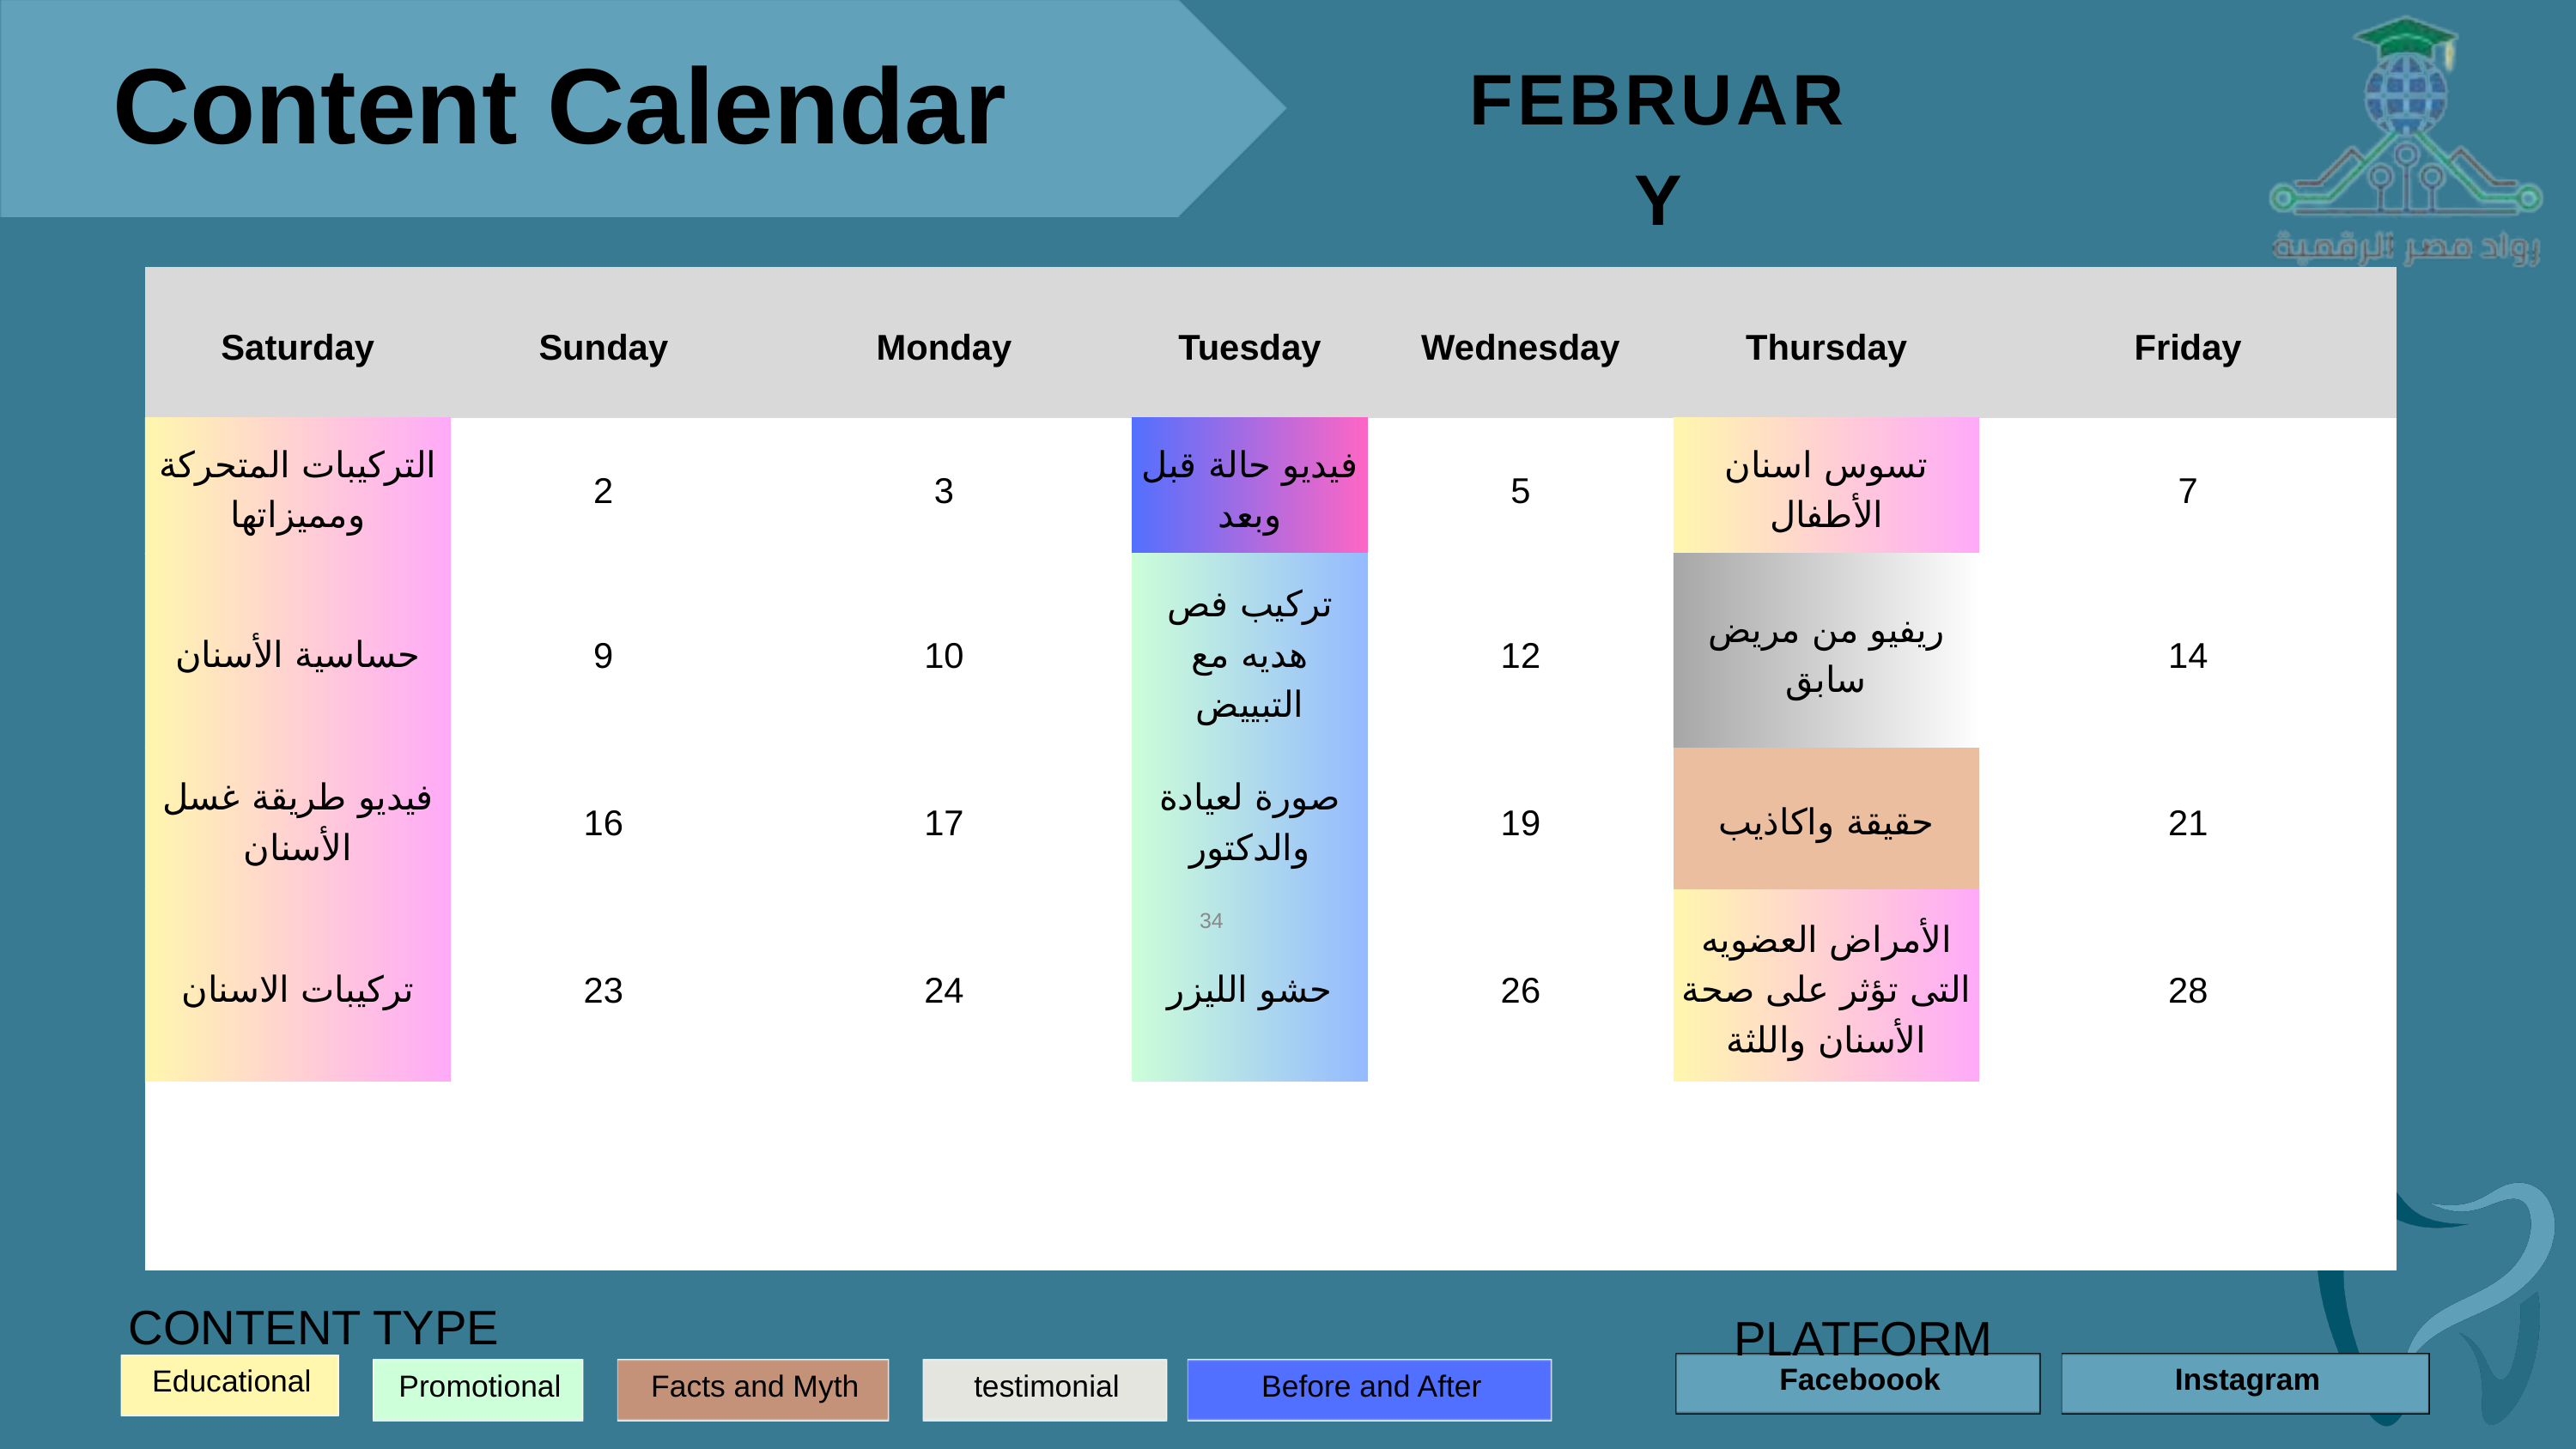

Content Calendar

FEBRUARY
| Saturday | Sunday | Monday | Tuesday | Wednesday | Thursday | Friday |
| --- | --- | --- | --- | --- | --- | --- |
| التركيبات المتحركة ومميزاتها | 2 | 3 | فيديو حالة قبل وبعد | 5 | تسوس اسنان الأطفال | 7 |
| حساسية الأسنان | 9 | 10 | تركيب فص هديه مع التبييض | 12 | ريفيو من مريض سابق | 14 |
| فيديو طريقة غسل الأسنان | 16 | 17 | صورة لعيادة والدكتور | 19 | حقيقة واكاذيب | 21 |
| تركيبات الاسنان | 23 | 24 | حشو الليزر | 26 | الأمراض العضويه التى تؤثر على صحة الأسنان واللثة | 28 |
|  |  |  |  |  |  |  |

34

CONTENT TYPE

PLATFORM

Faceboook

Instagram

Educational

Promotional

Facts and Myth

testimonial

Before and After